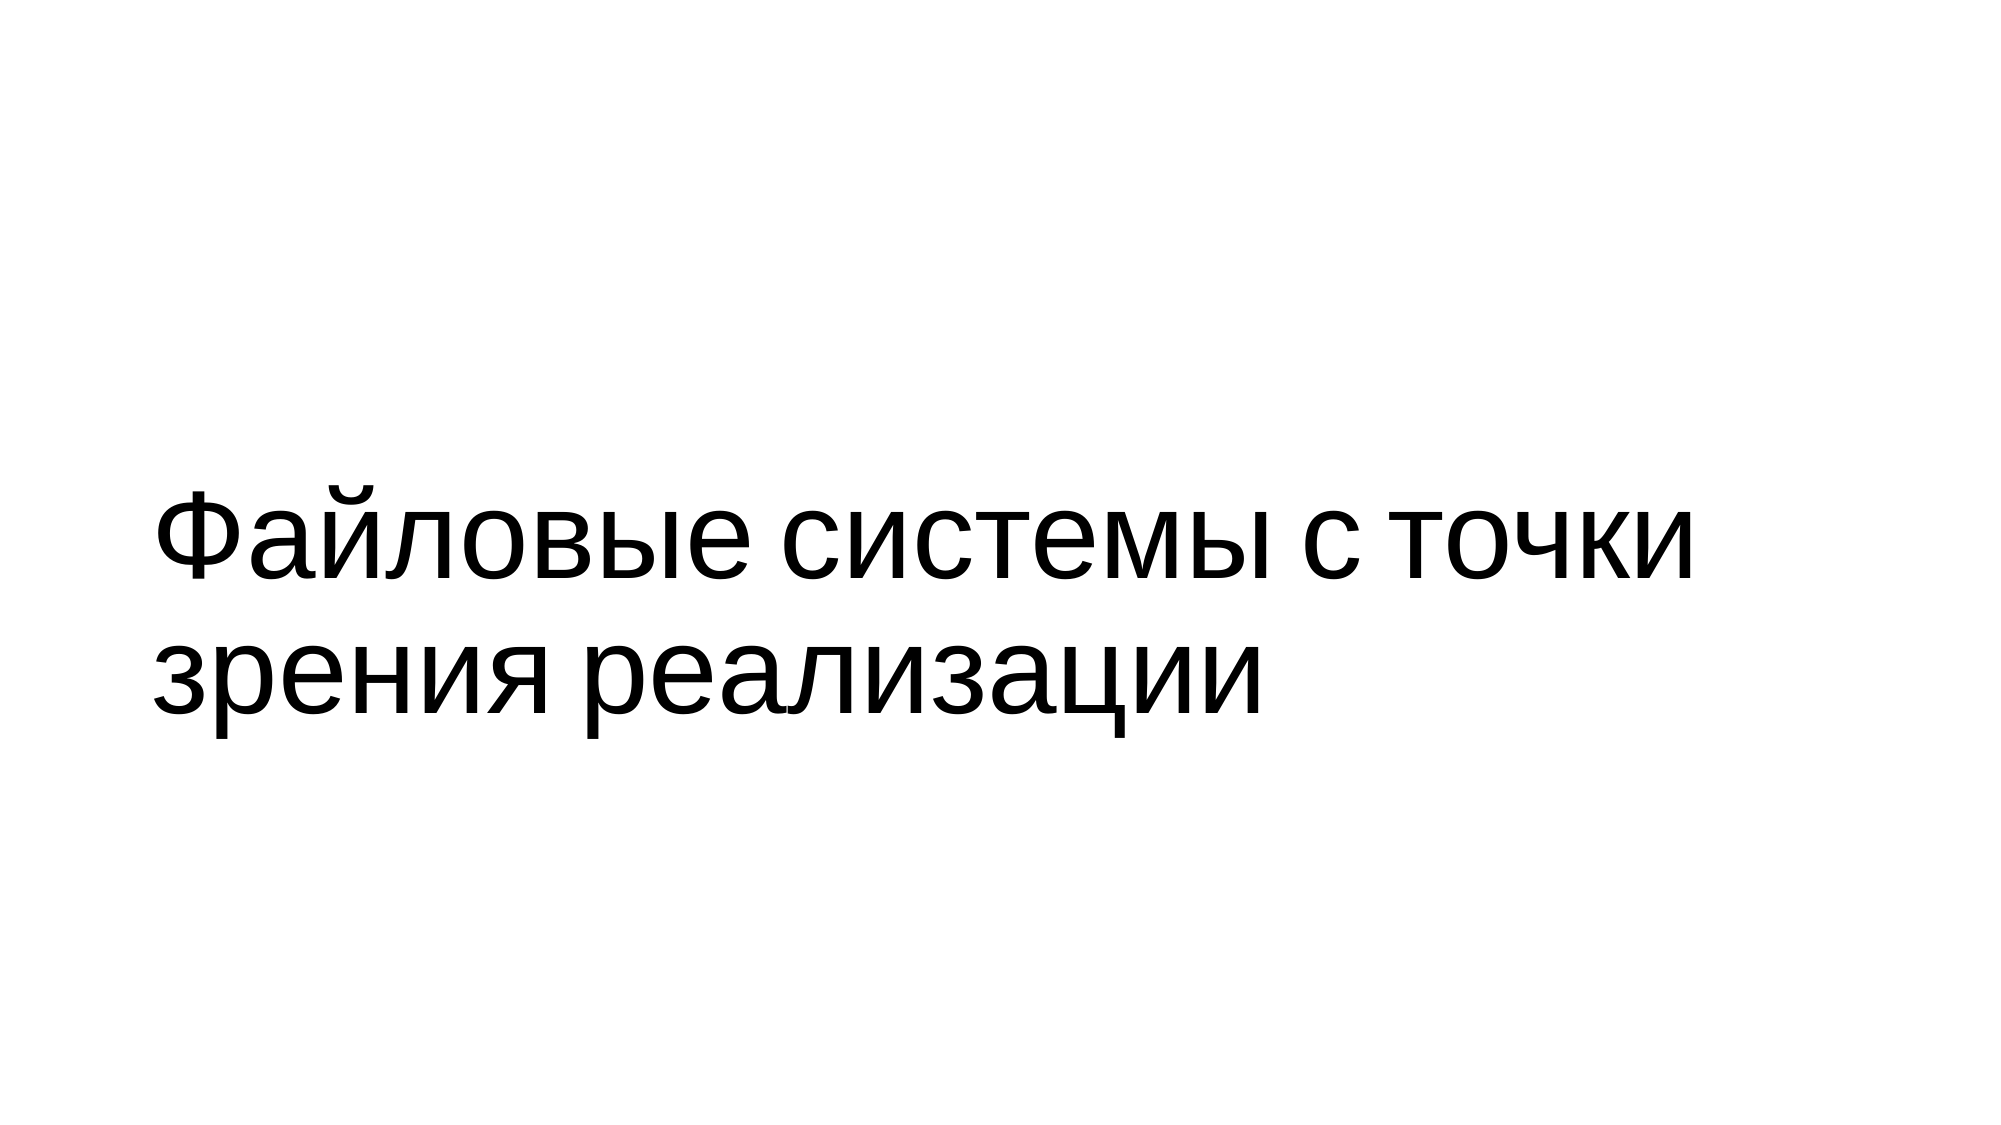

# Файловые системы с точки зрения реализации